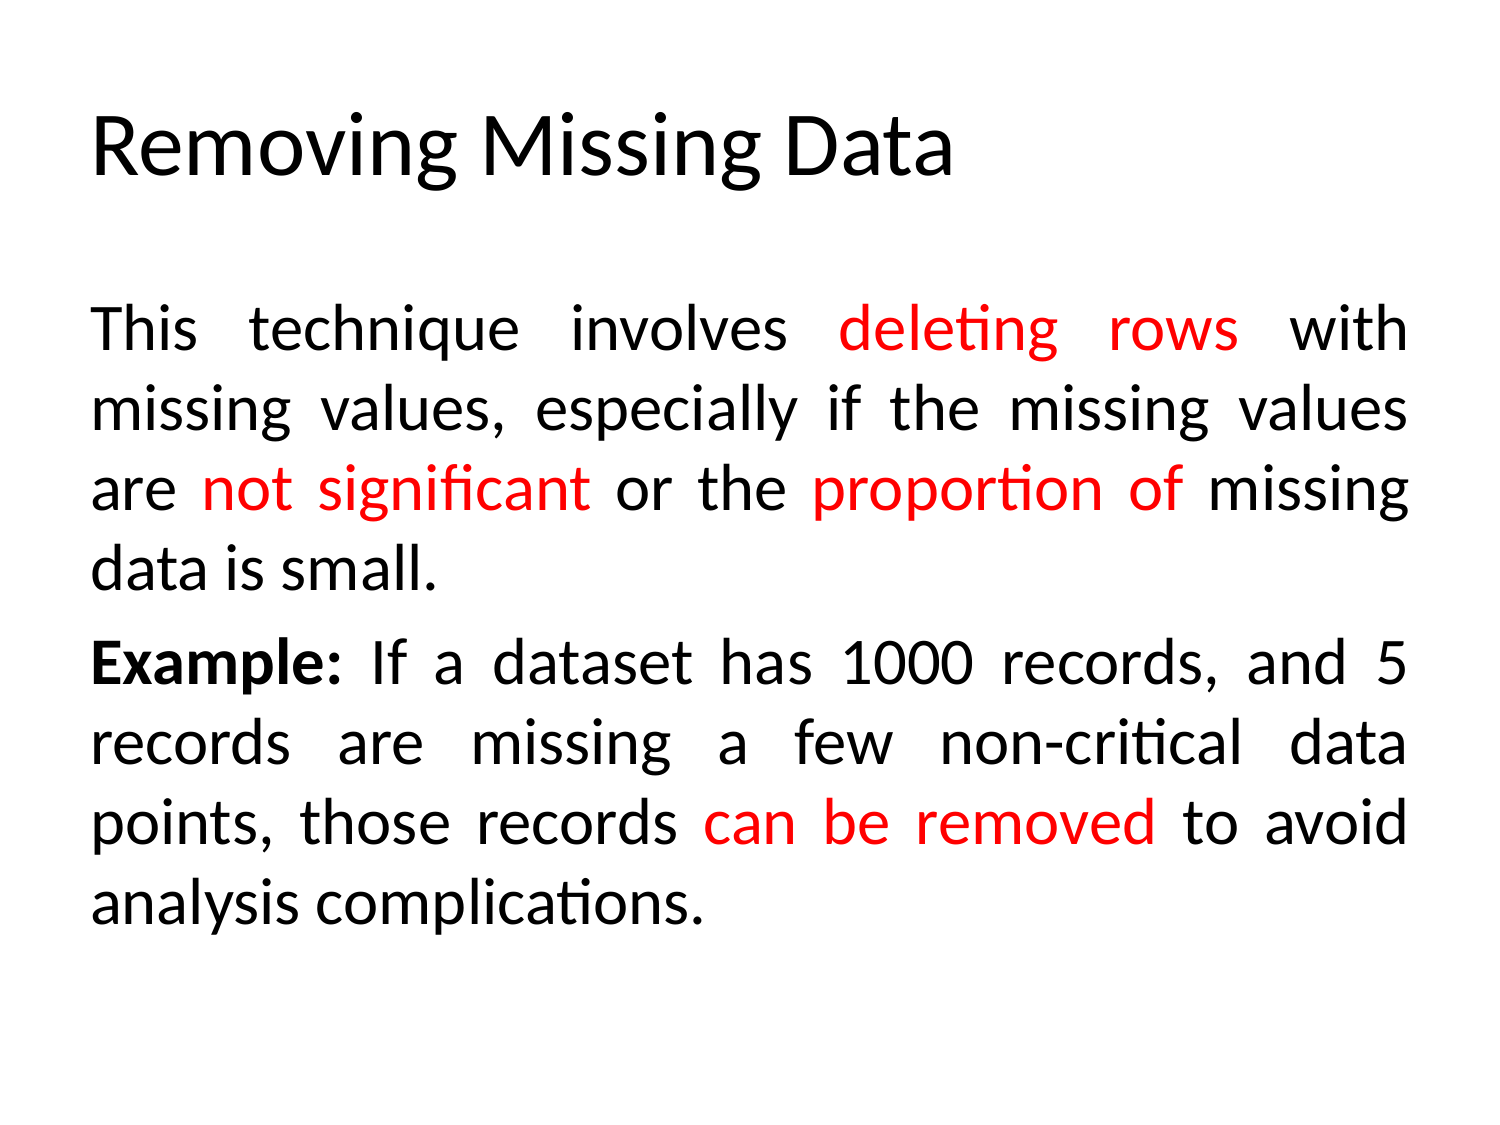

# Removing Missing Data
This technique involves deleting rows with missing values, especially if the missing values are not significant or the proportion of missing data is small.
Example: If a dataset has 1000 records, and 5 records are missing a few non-critical data points, those records can be removed to avoid analysis complications.